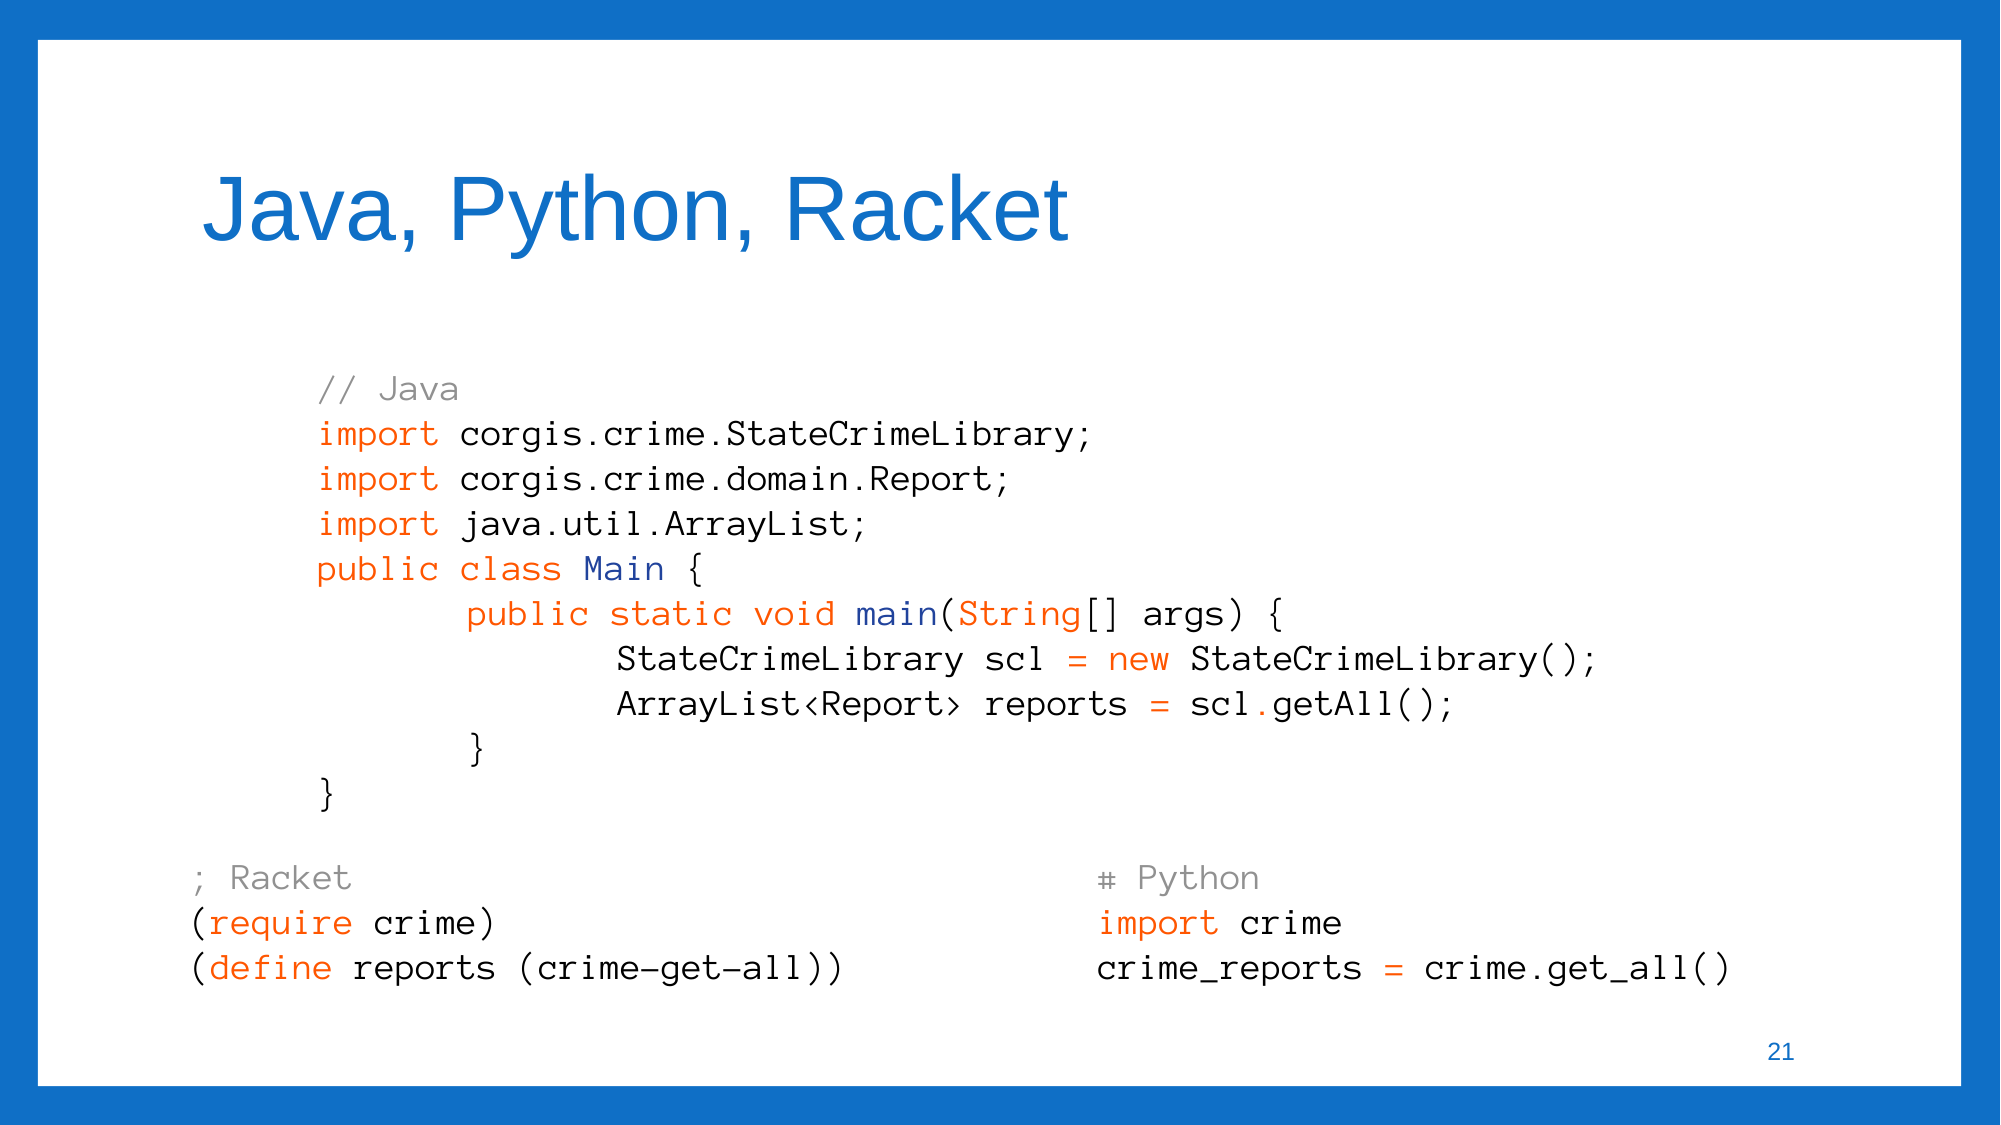

# Java, Python, Racket
// Java
import corgis.crime.StateCrimeLibrary;
import corgis.crime.domain.Report;
import java.util.ArrayList;
public class Main {
	public static void main(String[] args) {
		StateCrimeLibrary scl = new StateCrimeLibrary();
		ArrayList<Report> reports = scl.getAll();
	}
}
# Python
import crime
crime_reports = crime.get_all()
; Racket
(require crime)
(define reports (crime-get-all))
21